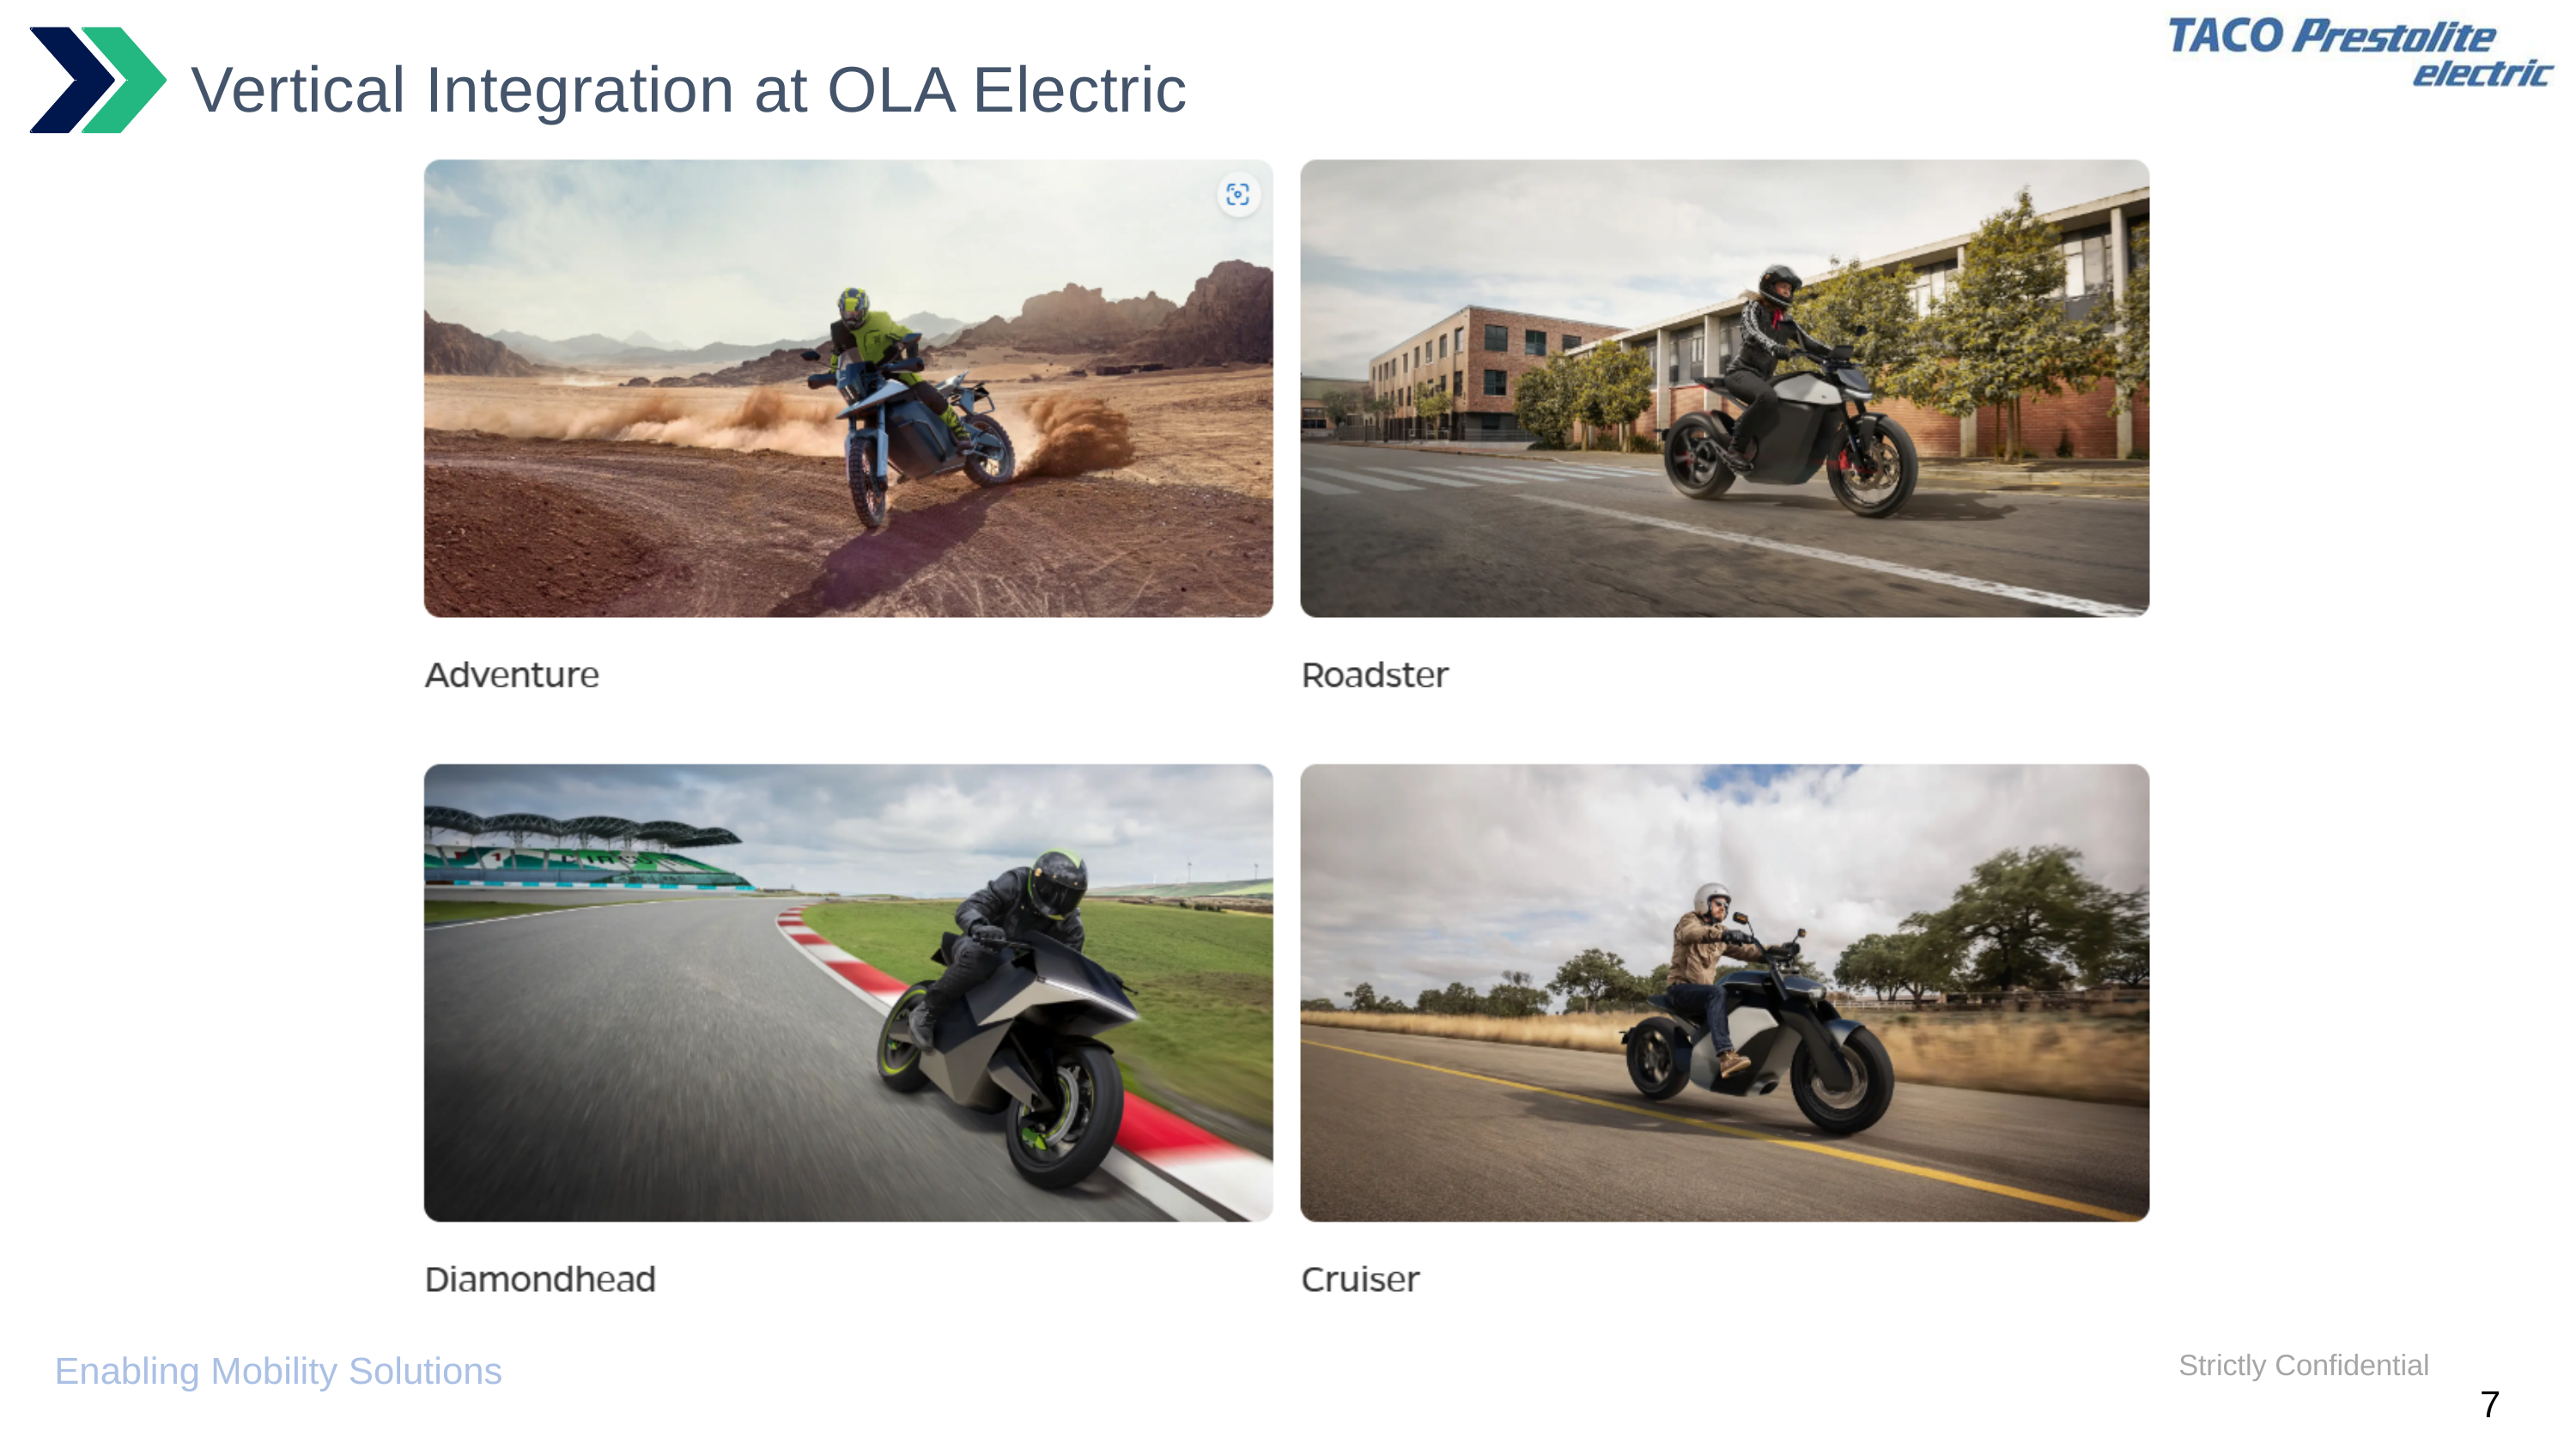

Vertical Integration at OLA Electric

Strictly Confidential
Enabling Mobility Solutions
7